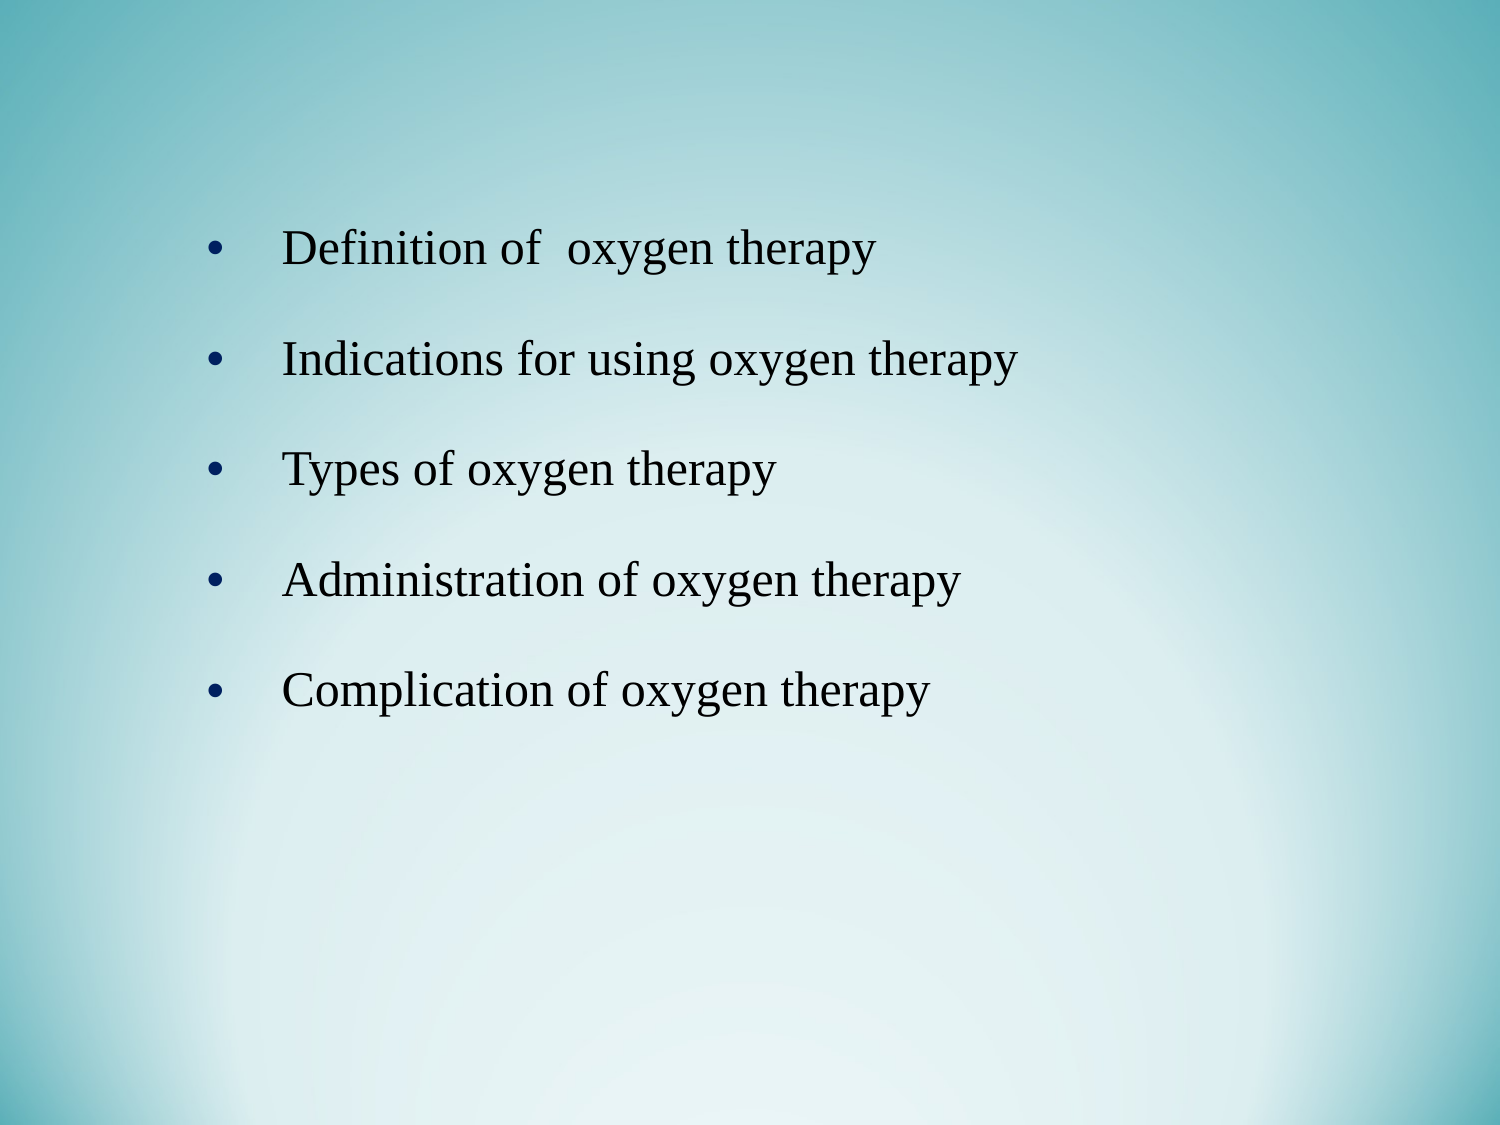

Definition of  oxygen therapy

Indications for using oxygen therapy

Types of oxygen therapy

Administration of oxygen therapy

Complication of oxygen therapy